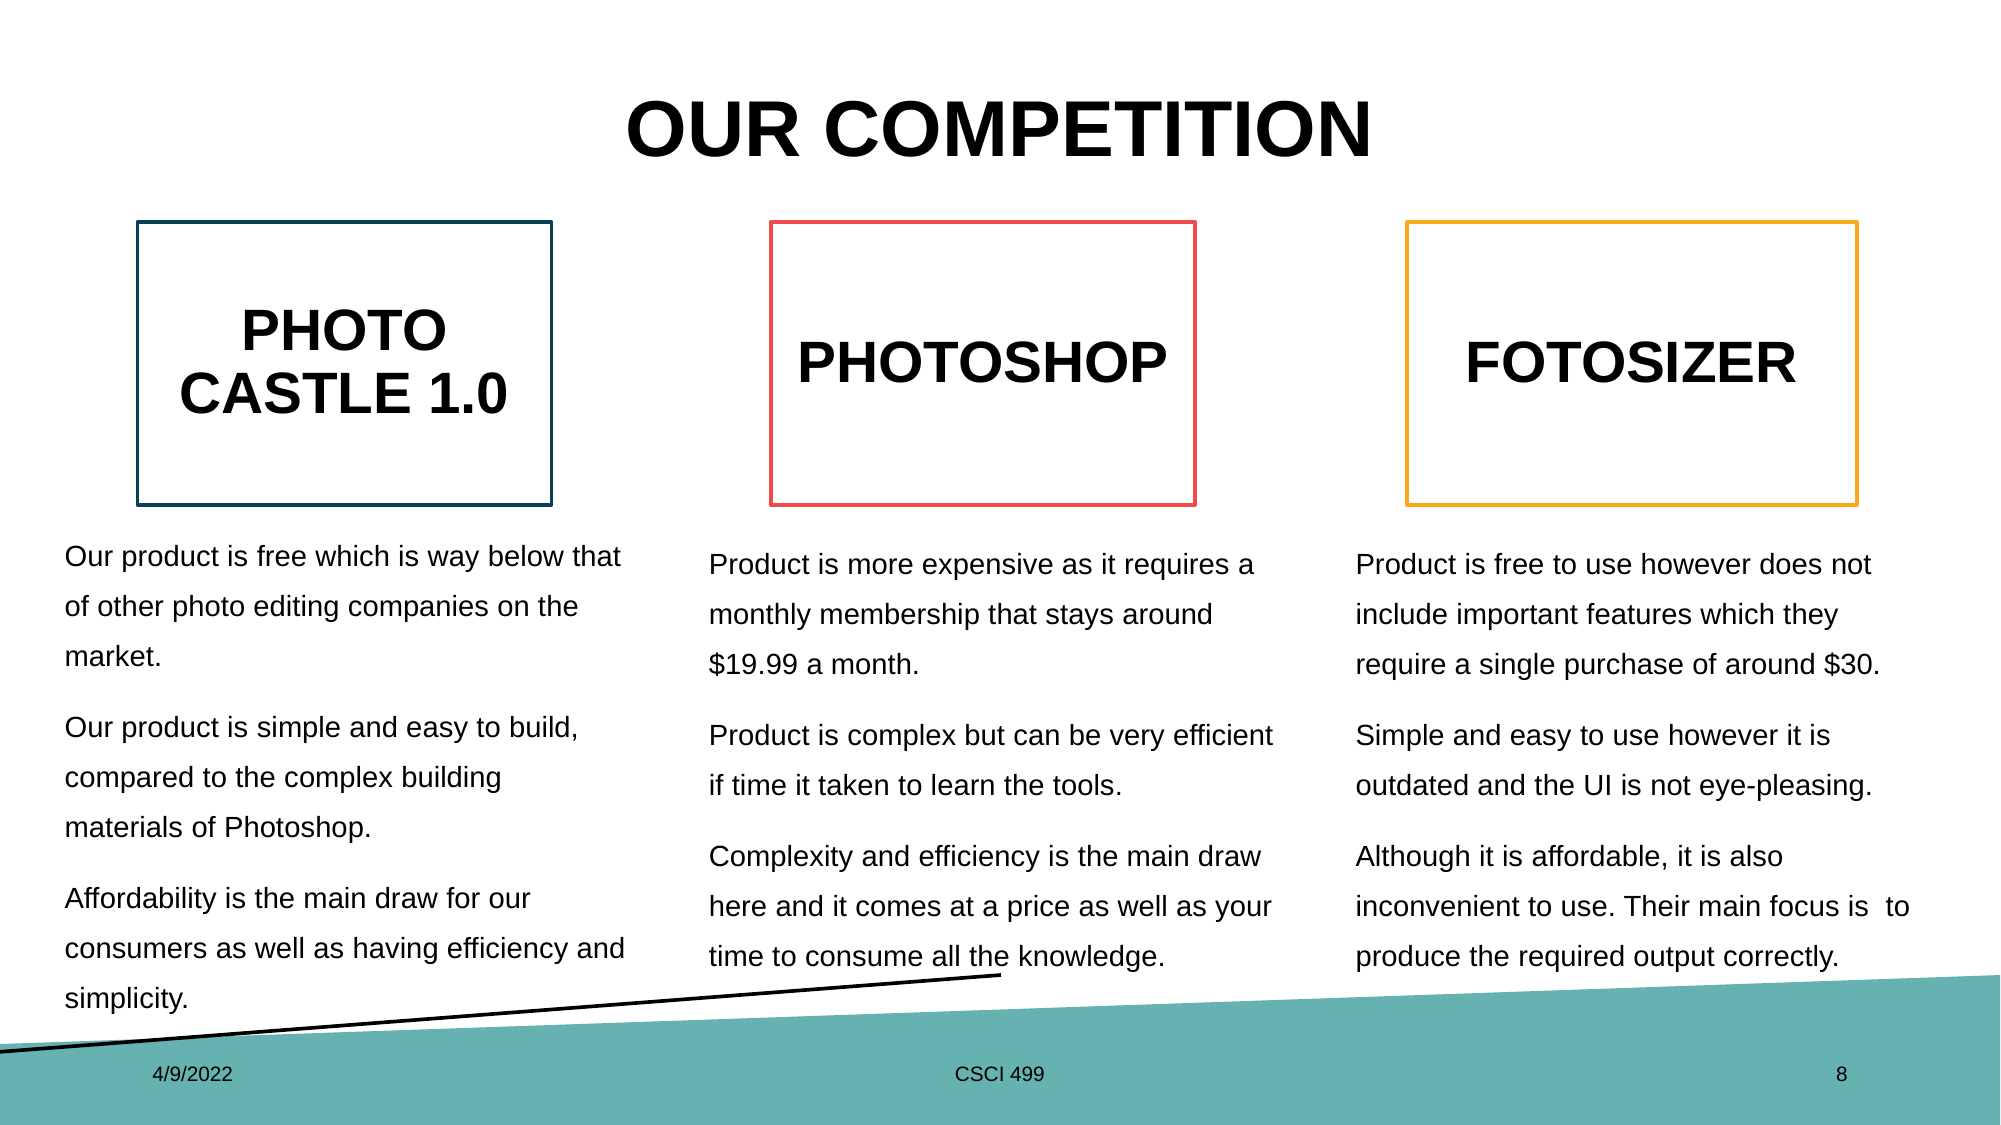

# OUR Competition
FOTOSIZER
PHOTOSHOP
PHOTO CASTLE 1.0
Our product is free which is way below that of other photo editing companies on the market.
Our product is simple and easy to build, compared to the complex building materials of Photoshop.
Affordability is the main draw for our consumers as well as having efficiency and simplicity.

Product is free to use however does not include important features which they require a single purchase of around $30.
Simple and easy to use however it is outdated and the UI is not eye-pleasing.
Although it is affordable, it is also inconvenient to use. Their main focus is  to produce the required output correctly.
Product is more expensive as it requires a monthly membership that stays around $19.99 a month.
Product is complex but can be very efficient if time it taken to learn the tools.
Complexity and efficiency is the main draw here and it comes at a price as well as your time to consume all the knowledge.

4/9/2022
CSCI 499
8